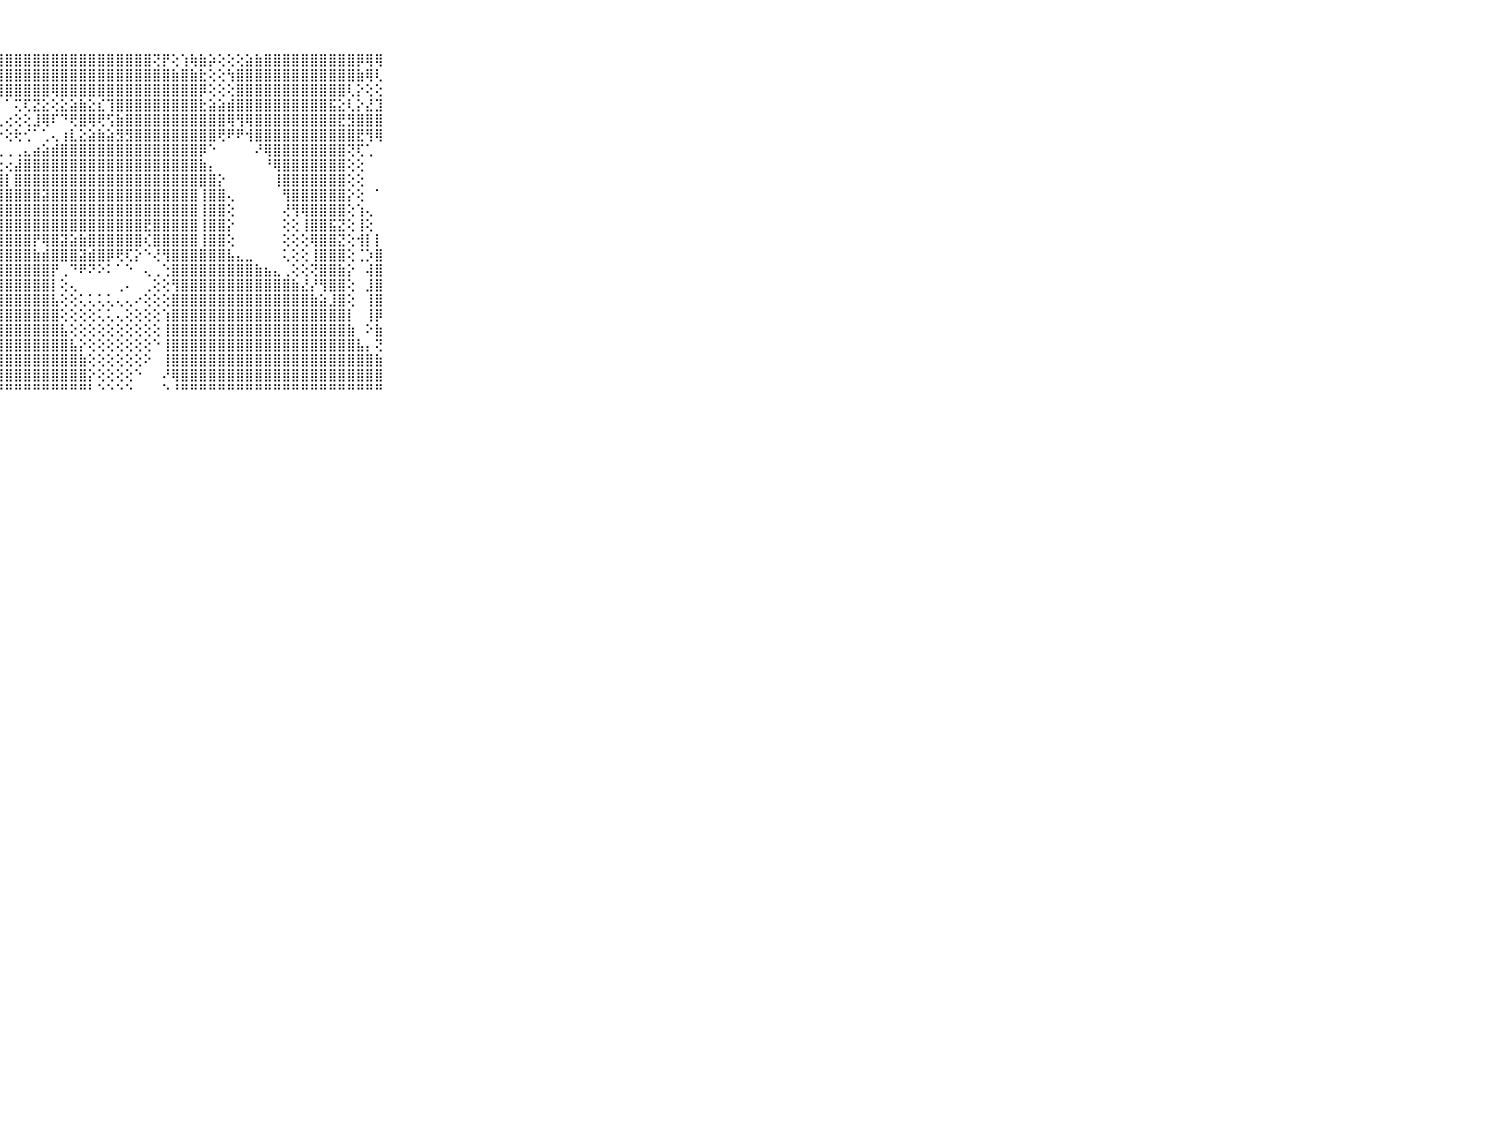

⠀⠀⠀⠀⠀⠀⠀⠀⠀⠀⠀⢕⢕⢕⢵⣝⢕⢗⢱⡵⣹⣿⣿⣿⣿⣿⣿⣿⣿⣿⣿⣿⣿⣿⣿⣿⣿⣿⣿⣿⣿⣿⣿⣿⢝⡟⢕⢱⢷⣷⡵⢕⢕⢕⣵⣷⣿⣿⣿⣿⣿⣿⣿⣿⣿⣿⡿⢿⢿⠀⠀⠀⠀⠀⠀⠀⠀⠀⠀⠀⠀
⠀⠀⠀⠀⠀⠀⠀⠀⠀⠀⠀⢕⢕⢕⢕⢞⢾⣿⡿⢿⢟⣿⢿⣟⣿⣿⣿⣿⣿⣿⣿⣿⣿⣿⣿⣿⣿⣿⣿⣿⣿⣿⣿⣿⣿⣿⣷⣿⣷⣗⢕⢕⢳⣿⣿⣿⣿⣿⣿⣿⣿⣿⣿⣿⣿⣿⣷⢿⢇⠀⠀⠀⠀⠀⠀⠀⠀⠀⠀⠀⠀
⠀⠀⠀⠀⠀⠀⠀⠀⠀⠀⠀⢕⢕⢕⢕⢕⢕⢕⡕⢕⢜⢱⢵⣟⣿⣿⣿⣿⣿⣿⣿⣿⣿⢿⣿⣿⣿⣿⣿⣿⣿⣿⣿⣿⣿⣿⣿⣿⣿⡿⢕⢕⢕⣿⣿⣿⣿⣿⣿⣿⣿⣿⣿⣿⣿⢇⡕⢕⢕⠀⠀⠀⠀⠀⠀⠀⠀⠀⠀⠀⠀
⠀⠀⠀⠀⠀⠀⠀⠀⠀⠀⠀⢕⢕⢕⢕⢕⢕⢜⢕⢕⢕⢕⠇⠙⠁⠁⠁⠁⠁⢍⢏⣝⣕⢕⣕⣵⣷⣕⣎⢹⣿⣿⣿⣿⣿⣿⣿⣿⣿⣗⣵⣵⣾⣿⣿⣿⣿⣿⣿⣿⣿⣿⣿⣯⣕⢇⡕⣜⣹⠀⠀⠀⠀⠀⠀⠀⠀⠀⠀⠀⠀
⠀⠀⠀⠀⠀⠀⠀⠀⠀⠀⠀⢕⢕⢕⢕⢕⢕⢕⢕⢕⠑⠗⢶⣤⣀⠀⠀⢀⢔⢕⢕⣸⢿⠏⠙⢟⣿⢿⢟⢫⣷⣿⣿⣿⣿⣿⣿⣿⣿⣿⣿⣿⢿⢻⢿⣿⣿⣿⣿⣿⣿⣿⣿⣿⣟⣻⣿⣿⣿⠀⠀⠀⠀⠀⠀⠀⠀⠀⠀⠀⠀
⠀⠀⠀⠀⠀⠀⠀⠀⠀⠀⠀⢕⢕⢕⢕⢕⢕⢕⢕⠑⠀⠐⠄⢝⢿⣷⡇⠕⢕⢗⢊⠁⢁⢄⢰⣇⣕⣵⣷⣵⣻⣻⣿⣿⣿⣿⣿⣿⣿⣿⣿⢟⠟⠟⢺⣿⣿⣿⣿⣿⣿⣿⣿⣿⣿⣿⣟⢻⢿⠀⠀⠀⠀⠀⠀⠀⠀⠀⠀⠀⠀
⠀⠀⠀⠀⠀⠀⠀⠀⠀⠀⠀⢕⢕⢕⢕⢕⢕⢕⢕⠀⠀⠀⠀⠀⠁⢻⡇⢁⢀⢀⣄⣴⣵⣾⣿⣿⣿⣿⣿⣿⣿⣿⣿⣿⣿⣿⣿⣿⣿⡿⠑⠀⠀⠀⠀⠜⢿⣿⣿⣿⣿⣿⣿⣿⣿⢝⢏⢁⠀⠀⠀⠀⠀⠀⠀⠀⠀⠀⠀⠀⠀
⠀⠀⠀⠀⠀⠀⠀⠀⠀⠀⠀⢕⢕⢕⢕⢕⢕⢕⢕⠀⠀⠀⠀⠀⠀⠀⢳⣕⢔⣼⣿⣿⣿⣿⣿⣿⣿⣿⣿⣿⣿⣿⣿⣿⣿⣿⣿⣿⣿⣷⡄⠀⠀⠀⠀⠀⠘⢿⣿⣿⣿⣿⣿⣿⣿⢕⢕⠀⠀⠀⠀⠀⠀⠀⠀⠀⠀⠀⠀⠀⠀
⠀⠀⠀⠀⠀⠀⠀⠀⠀⠀⠀⢕⢕⢕⢕⢕⢕⢕⢀⠀⠀⠀⠀⠀⠀⠀⠑⣿⡇⣿⣿⣿⣿⣿⣿⣿⣿⣿⣿⣿⣿⣿⣿⣿⣿⣿⣿⣿⣿⣿⣿⡕⠀⠀⠀⠀⠀⢸⣿⣿⣿⣿⣿⣿⣿⢕⢕⠀⠀⠀⠀⠀⠀⠀⠀⠀⠀⠀⠀⠀⠀
⠀⠀⠀⠀⠀⠀⠀⠀⠀⠀⠀⢕⢕⢕⢕⢕⢕⢕⢕⢕⢔⢔⢔⢔⢕⢕⣕⣸⣿⣿⣿⣿⣽⣿⣿⣿⣿⣿⣿⣿⣿⣿⣿⣿⣿⣿⣿⣿⣿⢸⣿⣿⢄⠀⠀⠀⠀⠀⢻⣿⣿⣿⣿⣿⣿⡕⢕⠀⠁⠀⠀⠀⠀⠀⠀⠀⠀⠀⠀⠀⠀
⠀⠀⠀⠀⠀⠀⠀⠀⠀⠀⠀⢕⢕⢕⢕⢕⢕⢕⢕⣕⣱⣵⣷⣷⣾⣿⣿⣿⣿⣿⣿⣿⣿⣿⣿⣿⣿⣿⣿⣿⣿⣿⣿⣿⣿⣿⣿⣿⣿⢸⣿⣿⢕⠀⠀⠀⠀⠀⢜⢻⢿⣿⣿⣿⣿⢕⢱⢄⠀⠀⠀⠀⠀⠀⠀⠀⠀⠀⠀⠀⠀
⠀⠀⠀⠀⠀⠀⠀⠀⠀⠀⠀⢕⢕⢕⢕⢕⢕⢕⣿⣿⣿⣿⣿⣿⣿⣿⣿⣿⣿⣿⣿⣿⣿⣿⣿⣿⣿⣿⣿⣿⣿⣿⣿⣟⣿⣿⣿⣿⣿⢸⣿⣿⡕⠀⠀⠀⠀⠀⢕⢕⢸⣿⣿⣯⣝⢕⢸⢕⠀⠀⠀⠀⠀⠀⠀⠀⠀⠀⠀⠀⠀
⠀⠀⠀⠀⠀⠀⠀⠀⠀⠀⠀⢕⢕⢕⢕⢕⢕⢜⣿⣿⣿⣿⣿⣿⣿⣿⣿⣿⣿⣿⣿⡟⢿⣿⣽⣵⣷⣿⣿⣿⣿⣿⣿⢎⣿⣿⣿⣿⣿⢸⣿⣿⢕⠀⠀⠀⠀⠀⢕⢕⢕⢿⣿⣿⣝⢕⢺⡇⡇⠀⠀⠀⠀⠀⠀⠀⠀⠀⠀⠀⠀
⠀⠀⠀⠀⠀⠀⠀⠀⠀⠀⠀⢕⢕⢕⢕⢕⢕⢕⣿⣿⣿⣿⣿⣿⣿⣿⣿⣿⣿⣿⣿⣷⣾⣿⣿⣿⣽⣾⣿⡿⢟⢏⡕⠑⢜⢻⣿⣿⣿⣿⣿⣿⣧⣄⣀⠀⠀⠀⢅⢕⢕⢸⣿⣿⣿⢕⢈⡱⣿⠀⠀⠀⠀⠀⠀⠀⠀⠀⠀⠀⠀
⠀⠀⠀⠀⠀⠀⠀⠀⠀⠀⠀⢕⢕⢕⣜⢕⢕⢕⣿⣿⣿⣿⣿⣿⣿⣿⣿⣿⣿⣿⣿⣿⣿⡟⢀⠙⠟⠝⠕⠅⠁⠑⠀⢄⢀⢑⣿⣿⣿⣿⣿⣿⣿⣿⣿⣷⣦⣄⢀⢕⢕⢝⣿⣿⣷⡕⠀⢼⣿⠀⠀⠀⠀⠀⠀⠀⠀⠀⠀⠀⠀
⠀⠀⠀⠀⠀⠀⠀⠀⠀⠀⠀⢕⢕⢕⢕⢗⢕⢇⢟⣿⣿⣿⣿⣿⣿⣿⣿⣿⣿⣿⣿⣿⣿⡇⢕⢄⠀⠀⠀⠀⢀⠄⠀⢀⢕⢕⢻⣿⣿⣿⣿⣿⣿⣿⣿⣿⣿⣿⣿⣷⣜⡜⢻⣿⣿⢕⠀⣸⣿⠀⠀⠀⠀⠀⠀⠀⠀⠀⠀⠀⠀
⠀⠀⠀⠀⠀⠀⠀⠀⠀⠀⠀⢕⢕⢗⢕⢕⣝⣽⣷⣿⣿⣿⣿⣿⣿⣿⣿⣿⣿⣿⣿⣿⣿⣧⢕⢕⢅⢅⢅⢅⢄⢄⠔⢕⢕⢕⣿⣿⣿⣿⣿⣿⣿⣿⣿⣿⣿⣿⣿⣿⣿⣷⣵⣸⣿⢕⠀⢸⣿⠀⠀⠀⠀⠀⠀⠀⠀⠀⠀⠀⠀
⠀⠀⠀⠀⠀⠀⠀⠀⠀⠀⠀⢜⣝⣝⡼⢵⣷⣾⣾⣿⣿⣿⣿⣿⣿⣿⣿⣿⣿⣿⣿⣿⣿⣿⢕⢕⢕⢕⢅⢅⢄⢕⢕⢕⢕⢱⣿⣿⣿⣿⣿⣿⣿⣿⣿⣿⣿⣿⣿⣿⣿⣿⣿⣿⣿⡇⠀⢸⡿⠀⠀⠀⠀⠀⠀⠀⠀⠀⠀⠀⠀
⠀⠀⠀⠀⠀⠀⠀⠀⠀⠀⠀⢱⢵⢕⢗⢗⣏⣝⣽⣿⣿⣿⣿⣿⣿⣿⣿⣿⣿⣿⣿⣿⣿⣿⣧⢕⢕⢕⢕⢕⢕⢕⢕⢕⢕⢸⣿⣿⣿⣿⣿⣿⣿⣿⣿⣿⣿⣿⣿⣿⣿⣿⣿⣿⣿⣷⠀⠕⣷⠀⠀⠀⠀⠀⠀⠀⠀⠀⠀⠀⠀
⠀⠀⠀⠀⠀⠀⠀⠀⠀⠀⠀⢕⣳⣺⣿⣽⣿⣿⣿⣿⣿⣿⣿⣿⣿⣿⣿⣿⣿⣿⣿⣿⣿⣿⣿⣧⡕⢕⢕⢕⢕⢕⢕⢕⠑⢸⣿⣿⣿⣿⣿⣿⣿⣿⣿⣿⣿⣿⣿⣿⣿⣿⣿⣿⣿⣿⣧⡄⢝⠀⠀⠀⠀⠀⠀⠀⠀⠀⠀⠀⠀
⠀⠀⠀⠀⠀⠀⠀⠀⠀⠀⠀⣵⣿⣷⣿⣿⣿⣿⣿⣿⣿⣿⣿⣿⣿⣿⣿⣿⣿⣿⣿⣿⣿⣿⣿⣿⣷⢕⢕⢕⢕⢕⢕⠕⠀⢸⣿⣿⣿⣿⣿⣿⣿⣿⣿⣿⣿⣿⣿⣿⣿⣿⣿⣿⣿⣿⣿⣿⣷⠀⠀⠀⠀⠀⠀⠀⠀⠀⠀⠀⠀
⠀⠀⠀⠀⠀⠀⠀⠀⠀⠀⠀⢿⢿⣟⣻⣿⣿⣿⣿⣿⣿⣿⣿⣿⣿⣿⣿⣿⣿⣿⣿⣿⣿⣿⣿⣿⣿⡕⢕⢕⢕⢕⠑⠀⠀⠜⢿⣿⣿⣿⣿⣿⣿⣿⣿⣿⣿⣿⣿⣿⣿⣿⣿⣿⣿⣿⣿⣿⣿⠀⠀⠀⠀⠀⠀⠀⠀⠀⠀⠀⠀
⠀⠀⠀⠀⠀⠀⠀⠀⠀⠀⠀⠑⠘⠛⠛⠛⠚⠛⠛⠛⠛⠛⠛⠛⠛⠛⠛⠛⠛⠛⠛⠛⠛⠛⠛⠛⠛⠃⠑⠑⠑⠑⠀⠀⠀⠑⠘⠛⠛⠛⠛⠛⠛⠛⠛⠛⠛⠛⠛⠛⠛⠛⠛⠛⠛⠛⠛⠛⠛⠀⠀⠀⠀⠀⠀⠀⠀⠀⠀⠀⠀